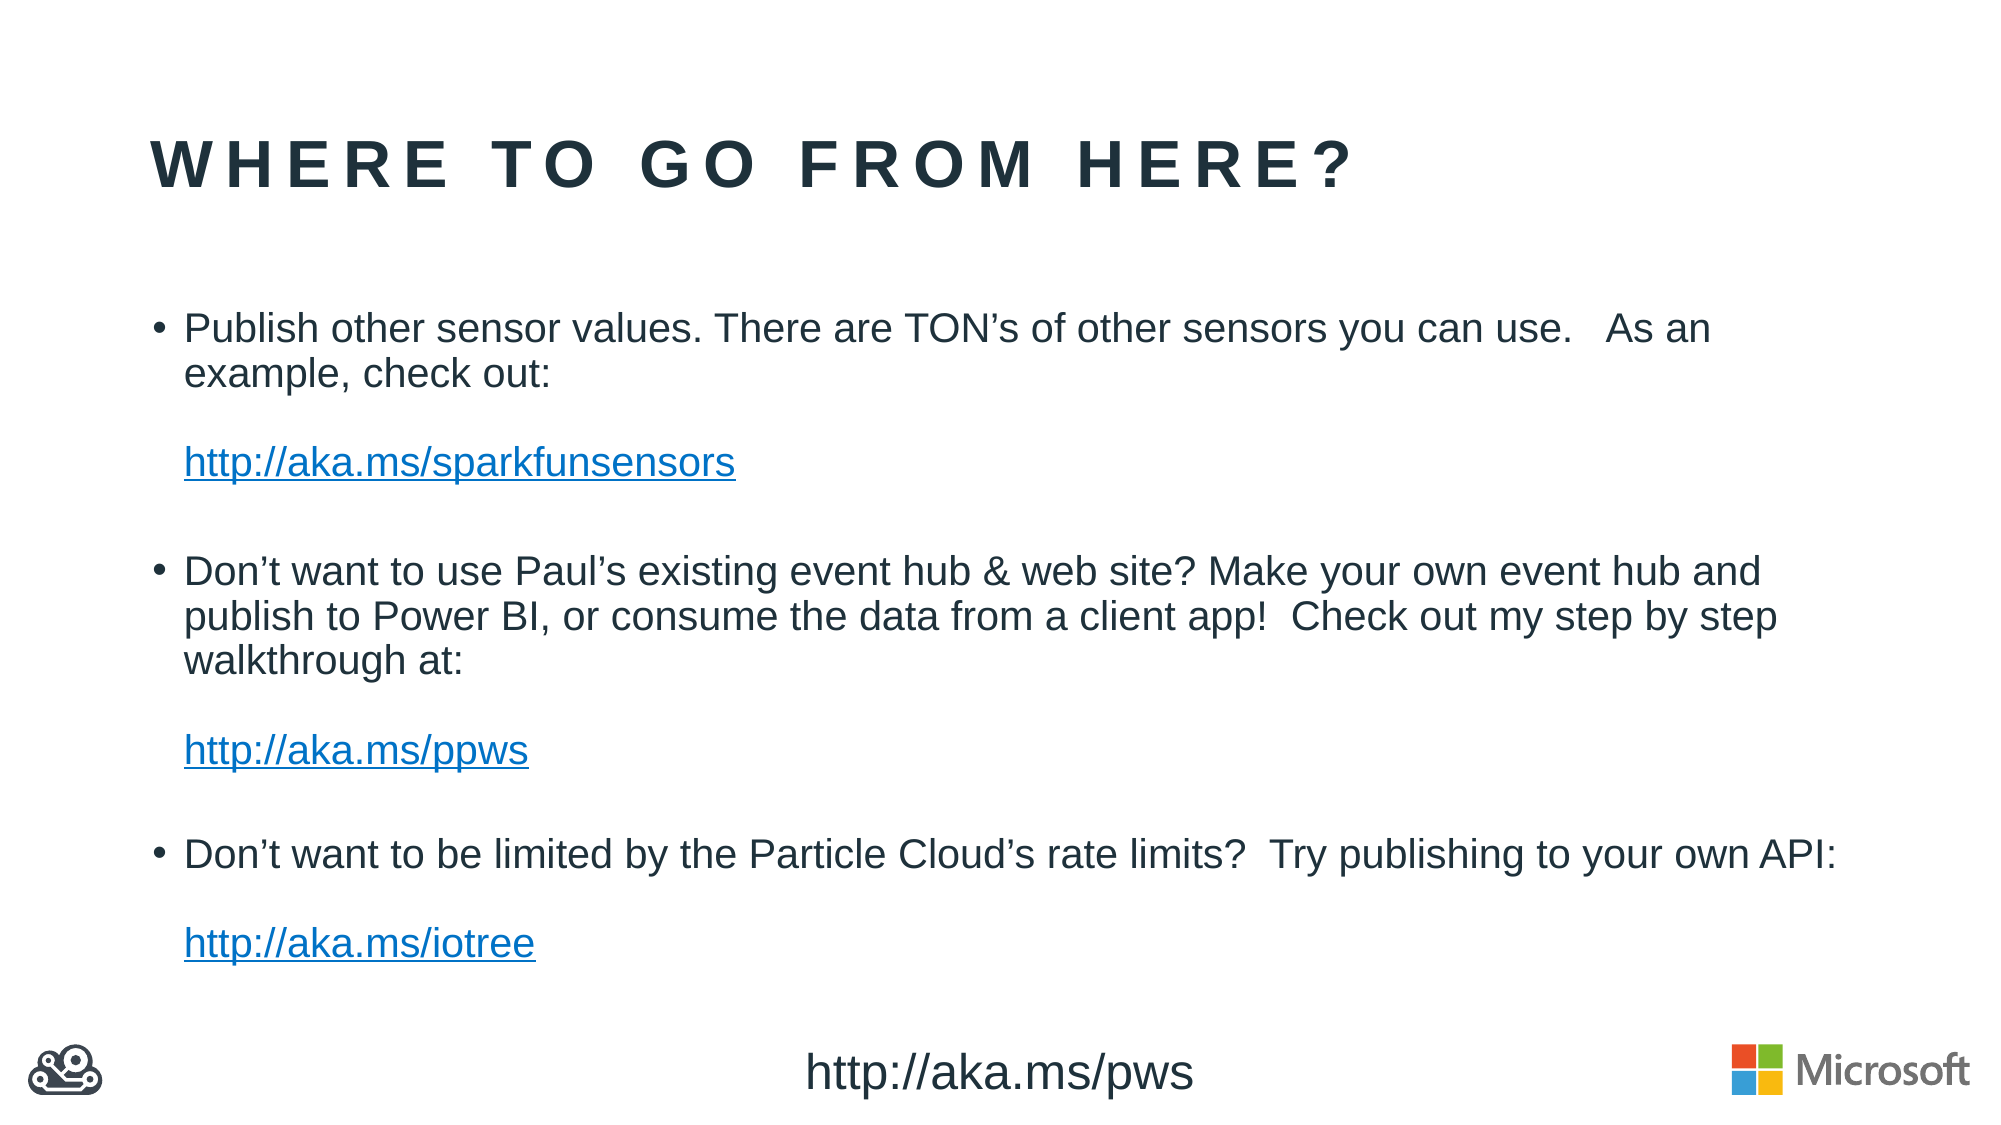

# Where to go from here?
Publish other sensor values. There are TON’s of other sensors you can use.   As an example, check out:
http://aka.ms/sparkfunsensors
Don’t want to use Paul’s existing event hub & web site? Make your own event hub and publish to Power BI, or consume the data from a client app!  Check out my step by step walkthrough at:
http://aka.ms/ppws
Don’t want to be limited by the Particle Cloud’s rate limits?  Try publishing to your own API:
http://aka.ms/iotree